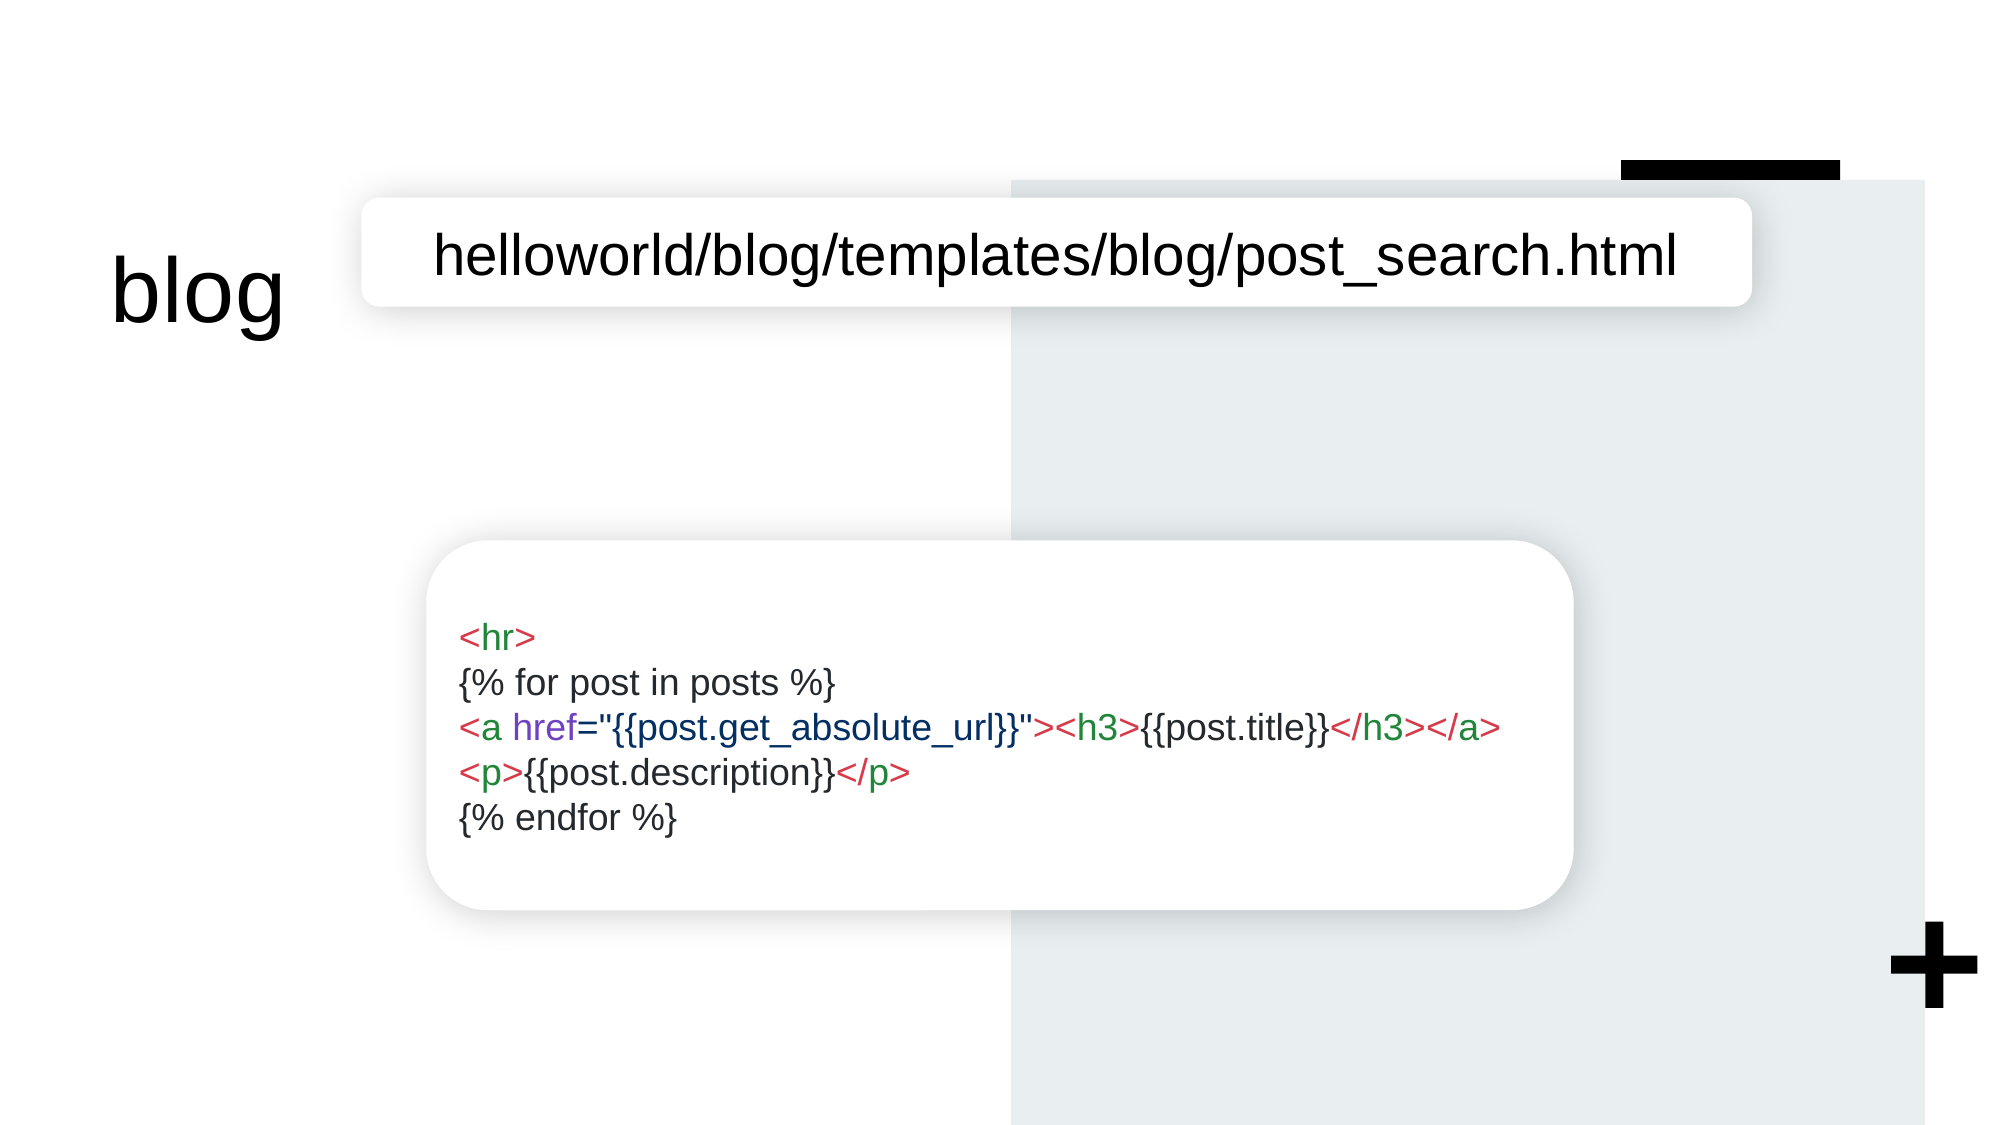

# blog
helloworld/blog/templates/blog/post_search.html
<hr>
{% for post in posts %}
<a href="{{post.get_absolute_url}}"><h3>{{post.title}}</h3></a>
<p>{{post.description}}</p>
{% endfor %}